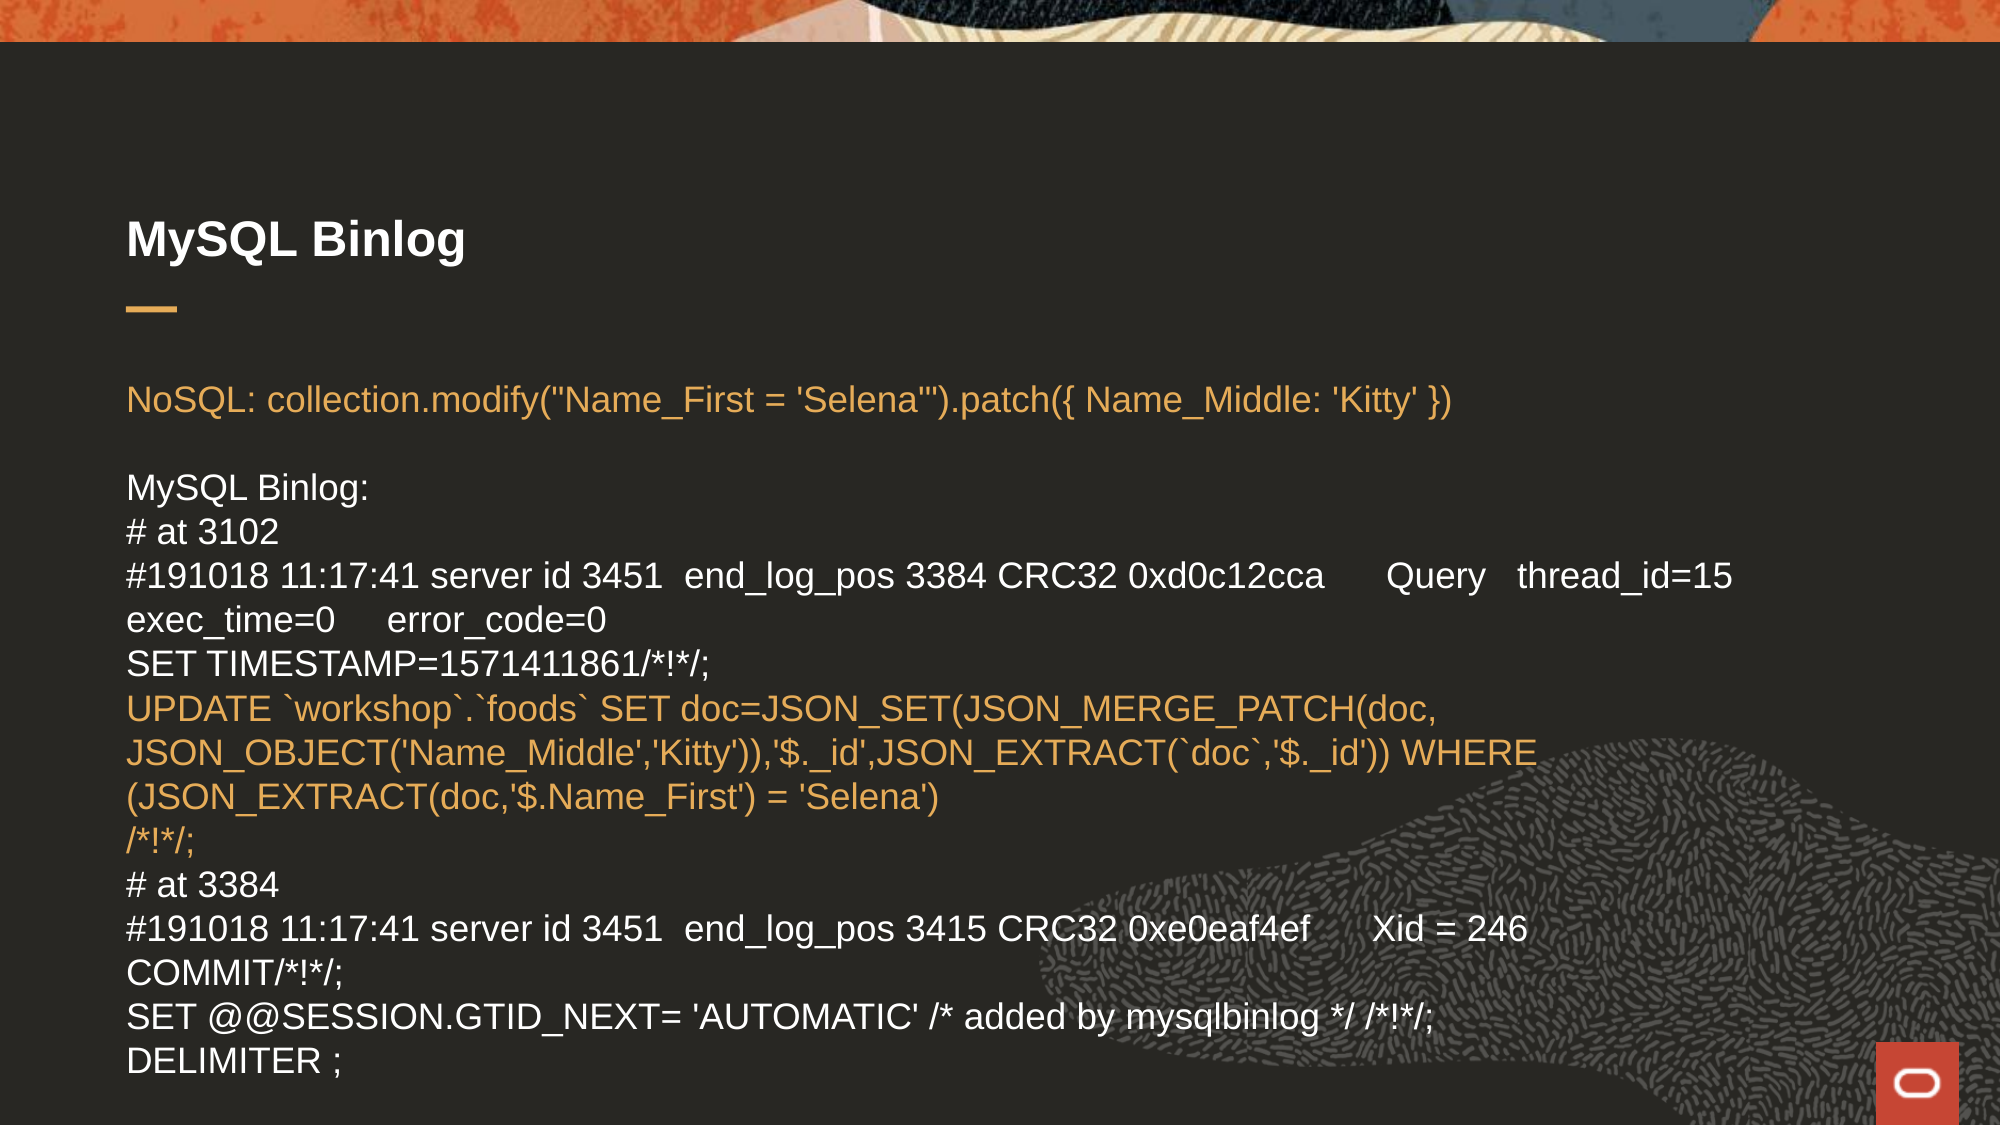

# MySQL Binlog
NoSQL: collection.modify("Name_First = 'Selena'").patch({ Name_Middle: 'Kitty' })

MySQL Binlog:
# at 3102
#191018 11:17:41 server id 3451  end_log_pos 3384 CRC32 0xd0c12cca      Query   thread_id=15    exec_time=0     error_code=0
SET TIMESTAMP=1571411861/*!*/;
UPDATE `workshop`.`foods` SET doc=JSON_SET(JSON_MERGE_PATCH(doc, JSON_OBJECT('Name_Middle','Kitty')),'$._id',JSON_EXTRACT(`doc`,'$._id')) WHERE (JSON_EXTRACT(doc,'$.Name_First') = 'Selena')
/*!*/;
# at 3384
#191018 11:17:41 server id 3451  end_log_pos 3415 CRC32 0xe0eaf4ef      Xid = 246
COMMIT/*!*/;
SET @@SESSION.GTID_NEXT= 'AUTOMATIC' /* added by mysqlbinlog */ /*!*/;
DELIMITER ;
69